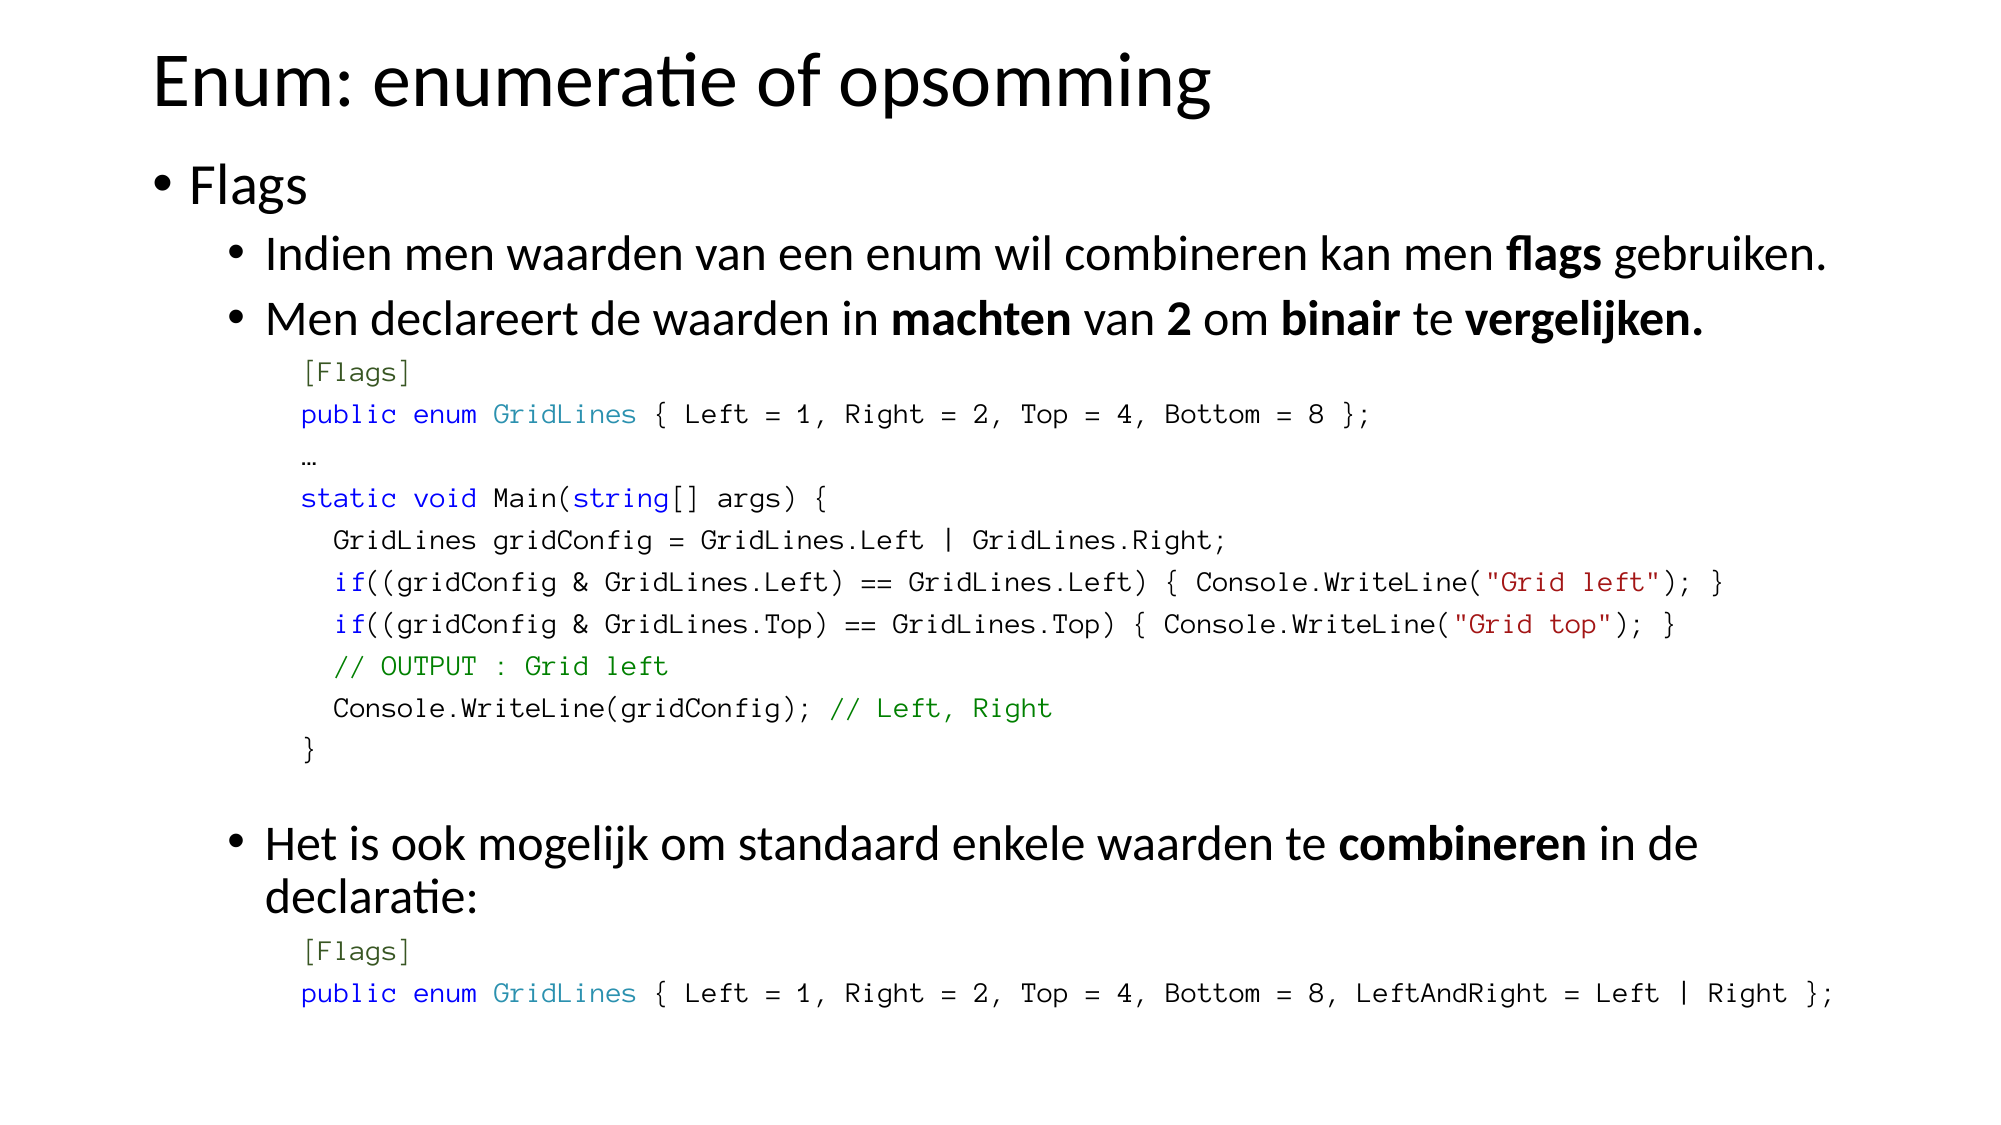

# Enum: enumeratie of opsomming
Flags
Indien men waarden van een enum wil combineren kan men flags gebruiken.
Men declareert de waarden in machten van 2 om binair te vergelijken.
[Flags]
public enum GridLines { Left = 1, Right = 2, Top = 4, Bottom = 8 };
…
static void Main(string[] args) {
  GridLines gridConfig = GridLines.Left | GridLines.Right;
  if((gridConfig & GridLines.Left) == GridLines.Left) { Console.WriteLine("Grid left"); }
  if((gridConfig & GridLines.Top) == GridLines.Top) { Console.WriteLine("Grid top"); }
  // OUTPUT : Grid left
  Console.WriteLine(gridConfig); // Left, Right
}

Het is ook mogelijk om standaard enkele waarden te combineren in de declaratie:
[Flags]
public enum GridLines { Left = 1, Right = 2, Top = 4, Bottom = 8, LeftAndRight = Left | Right };